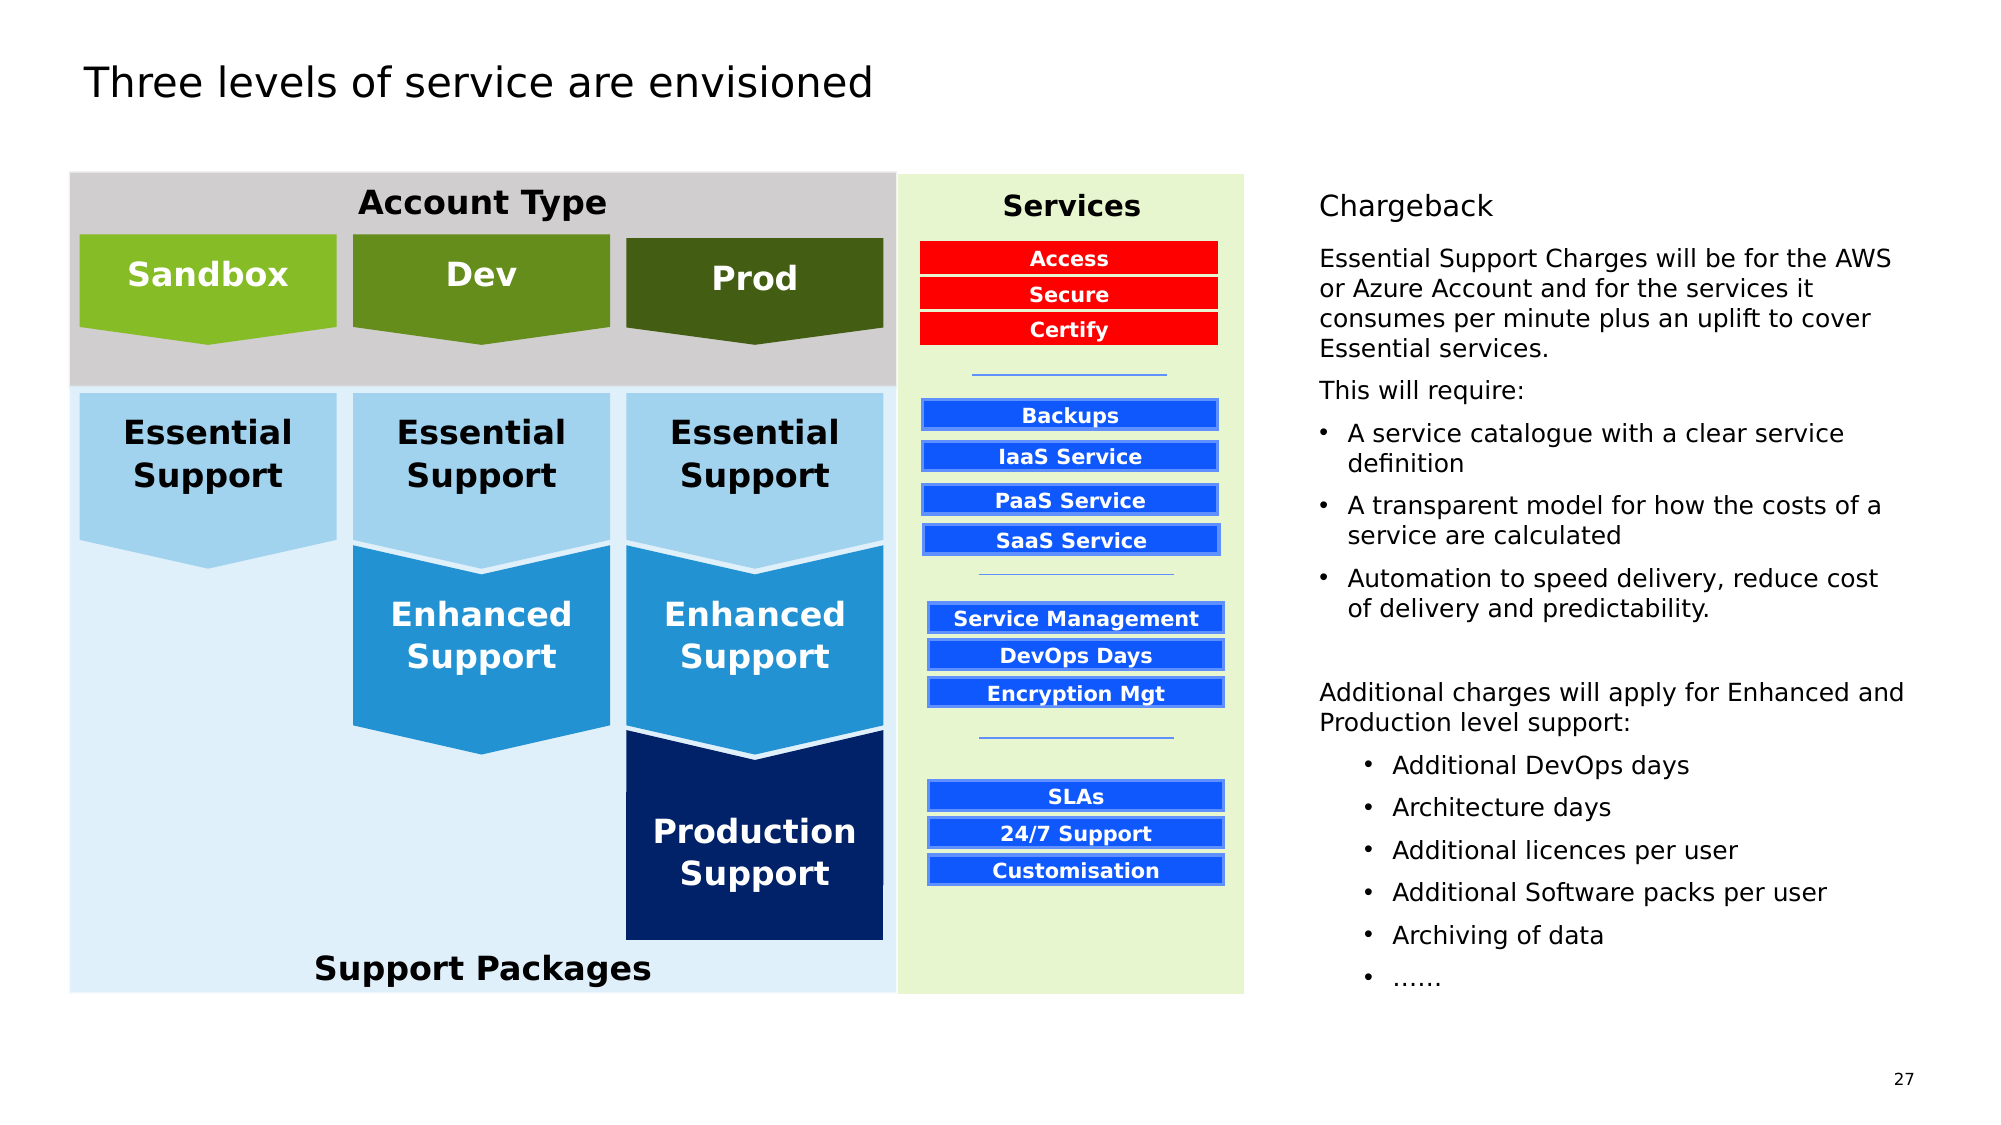

# Three levels of service are envisioned
Dev
Sandbox
Prod
Account Type

Services
Chargeback
Access
Essential Support Charges will be for the AWS or Azure Account and for the services it consumes per minute plus an uplift to cover Essential services.
This will require:
A service catalogue with a clear service definition
A transparent model for how the costs of a service are calculated
Automation to speed delivery, reduce cost of delivery and predictability.

Additional charges will apply for Enhanced and Production level support:
Additional DevOps days
Architecture days
Additional licences per user
Additional Software packs per user
Archiving of data
……

Secure
Certify
Essential Support
Essential Support
Essential Support
Support Packages
Backups
IaaS Service
PaaS Service
Enhanced Support
Enhanced Support
SaaS Service
Service Management
DevOps Days
Encryption Mgt

SLAs
Production Support
24/7 Support
Customisation
27